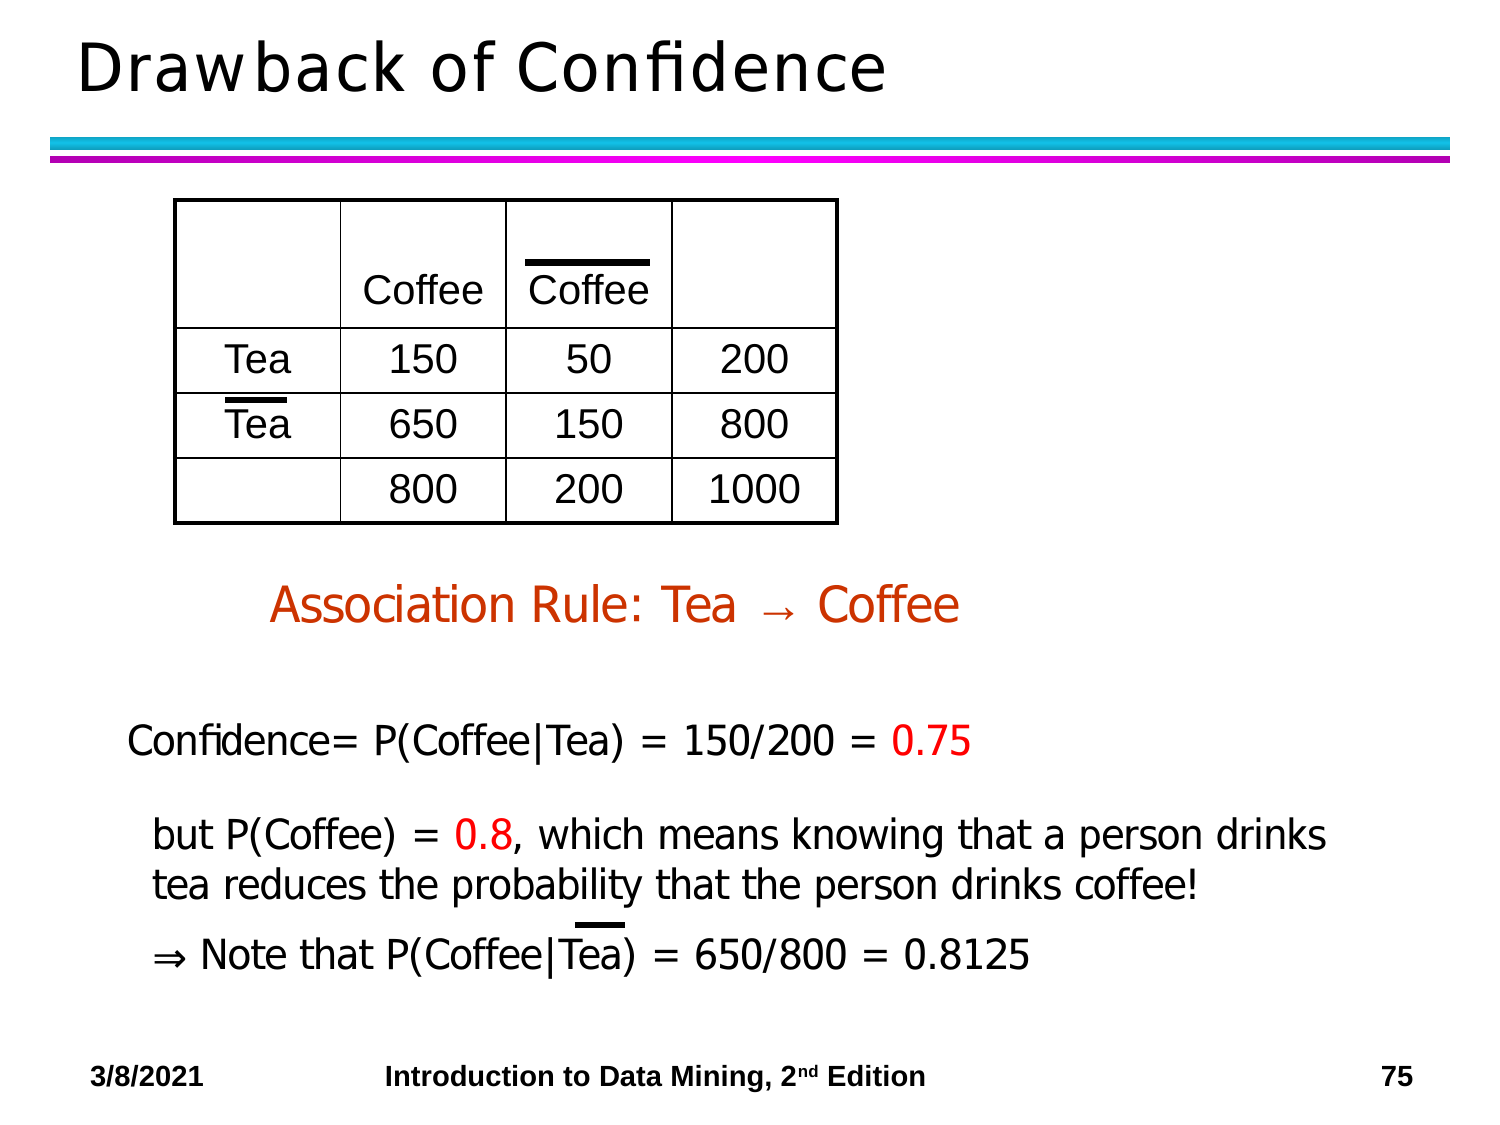

Drawback of Confidence
|  | Coffee | Coffee |  |
| --- | --- | --- | --- |
| Tea | 150 | 50 | 200 |
| Tea | 650 | 150 | 800 |
|  | 800 | 200 | 1000 |
           Association Rule: Tea → Coffee
Confidence= P(Coffee|Tea) = 150/200 = 0.75
but P(Coffee) = 0.8, which means knowing that a person drinks tea reduces the probability that the person drinks coffee!
 Note that P(Coffee|Tea) = 650/800 = 0.8125